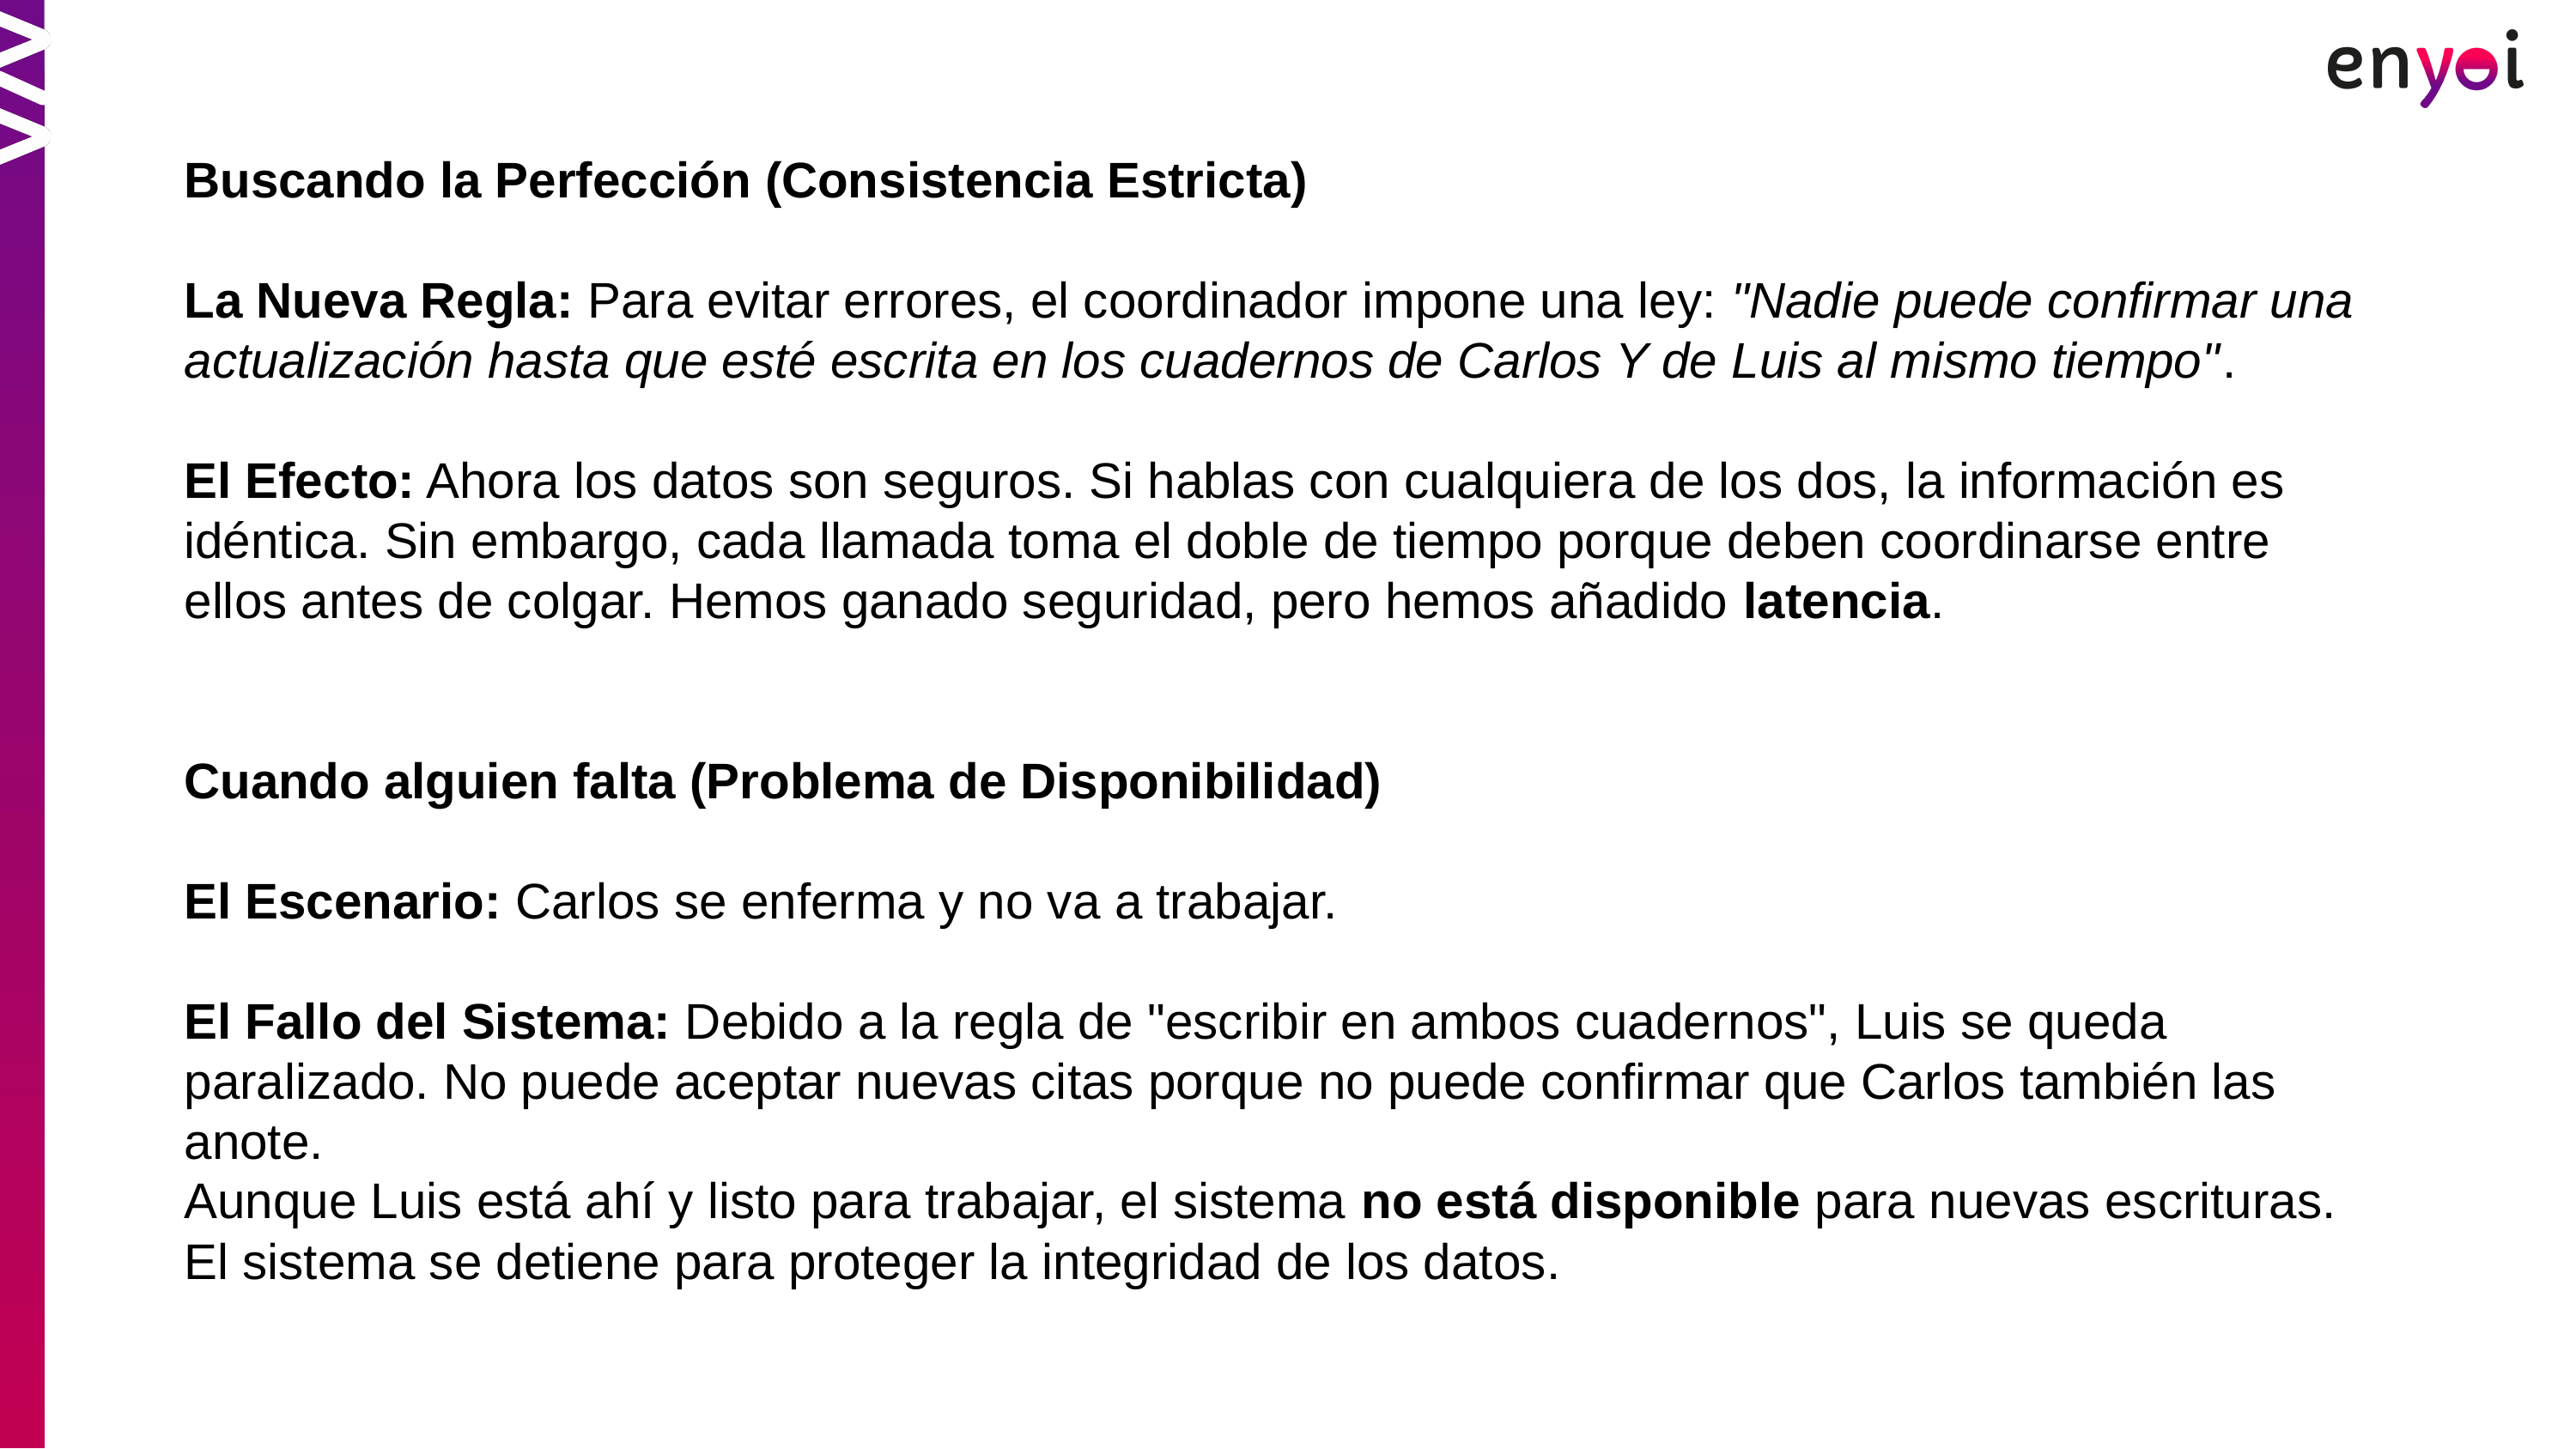

Buscando la Perfección (Consistencia Estricta)

La Nueva Regla: Para evitar errores, el coordinador impone una ley: "Nadie puede confirmar una actualización hasta que esté escrita en los cuadernos de Carlos Y de Luis al mismo tiempo".

El Efecto: Ahora los datos son seguros. Si hablas con cualquiera de los dos, la información es idéntica. Sin embargo, cada llamada toma el doble de tiempo porque deben coordinarse entre ellos antes de colgar. Hemos ganado seguridad, pero hemos añadido latencia.

Cuando alguien falta (Problema de Disponibilidad)

El Escenario: Carlos se enferma y no va a trabajar.

El Fallo del Sistema: Debido a la regla de "escribir en ambos cuadernos", Luis se queda paralizado. No puede aceptar nuevas citas porque no puede confirmar que Carlos también las anote.
Aunque Luis está ahí y listo para trabajar, el sistema no está disponible para nuevas escrituras. El sistema se detiene para proteger la integridad de los datos.